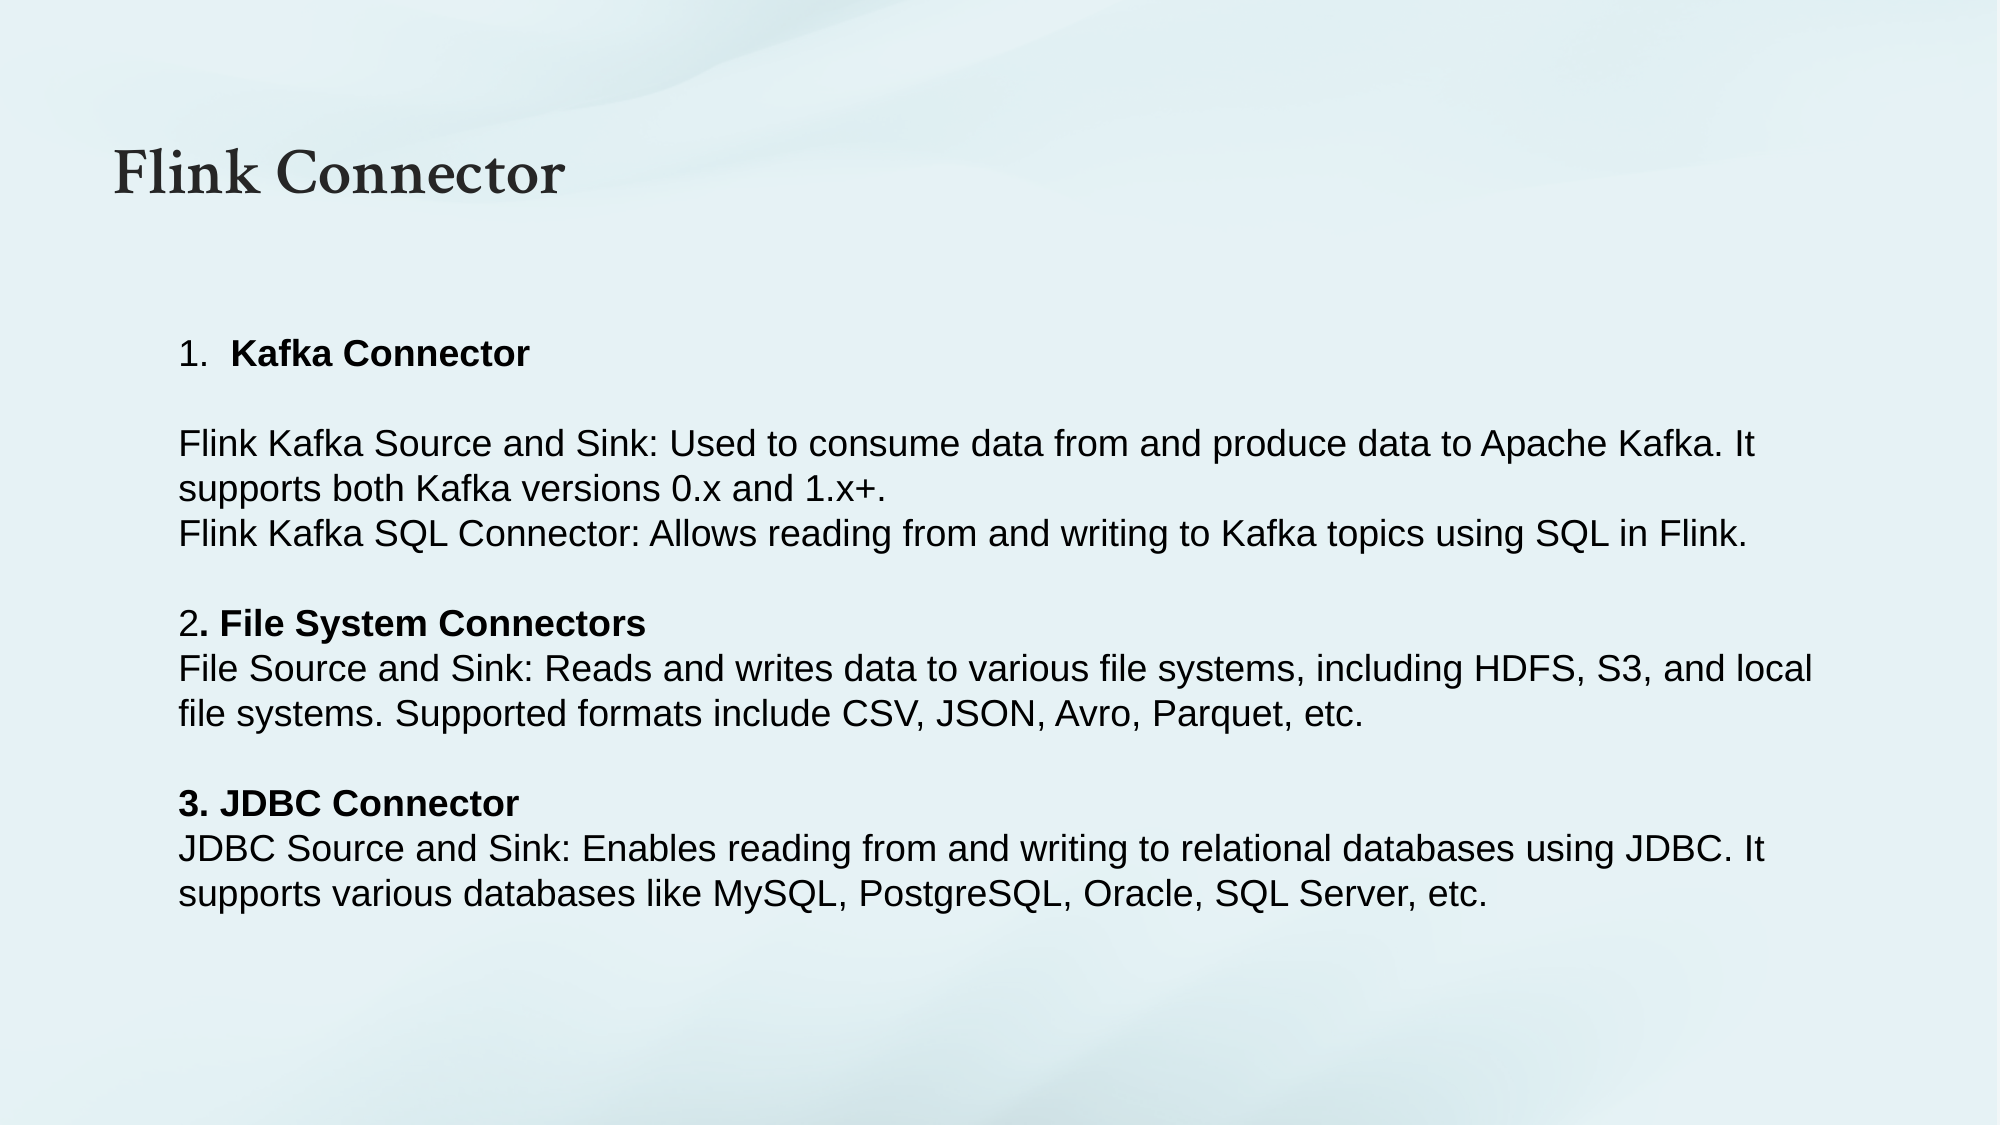

# Flink Connector
1.  Kafka Connector

Flink Kafka Source and Sink: Used to consume data from and produce data to Apache Kafka. It supports both Kafka versions 0.x and 1.x+.
Flink Kafka SQL Connector: Allows reading from and writing to Kafka topics using SQL in Flink.

2. File System Connectors
File Source and Sink: Reads and writes data to various file systems, including HDFS, S3, and local file systems. Supported formats include CSV, JSON, Avro, Parquet, etc.

3. JDBC Connector
JDBC Source and Sink: Enables reading from and writing to relational databases using JDBC. It supports various databases like MySQL, PostgreSQL, Oracle, SQL Server, etc.